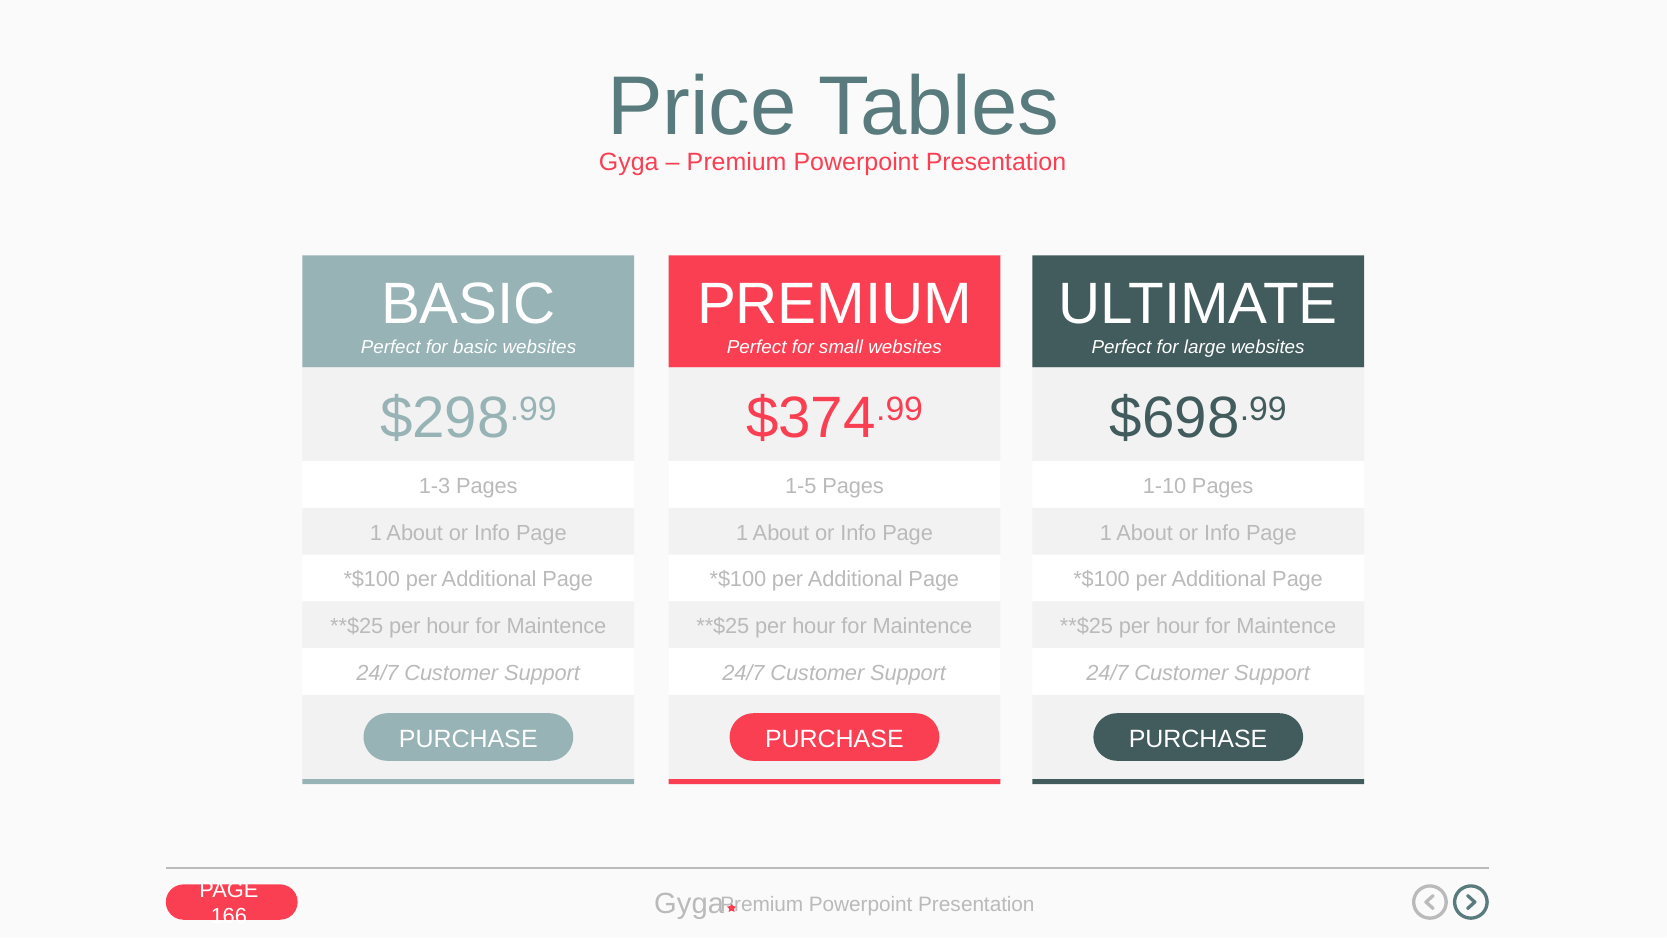

Price Tables
Gyga – Premium Powerpoint Presentation
BASIC
Perfect for basic websites
PREMIUM
Perfect for small websites
ULTIMATE
Perfect for large websites
$298.99
$374.99
$698.99
1-3 Pages
1-5 Pages
1-10 Pages
1 About or Info Page
1 About or Info Page
1 About or Info Page
*$100 per Additional Page
*$100 per Additional Page
*$100 per Additional Page
**$25 per hour for Maintence
**$25 per hour for Maintence
**$25 per hour for Maintence
24/7 Customer Support
24/7 Customer Support
24/7 Customer Support

PURCHASE
PURCHASE
PURCHASE